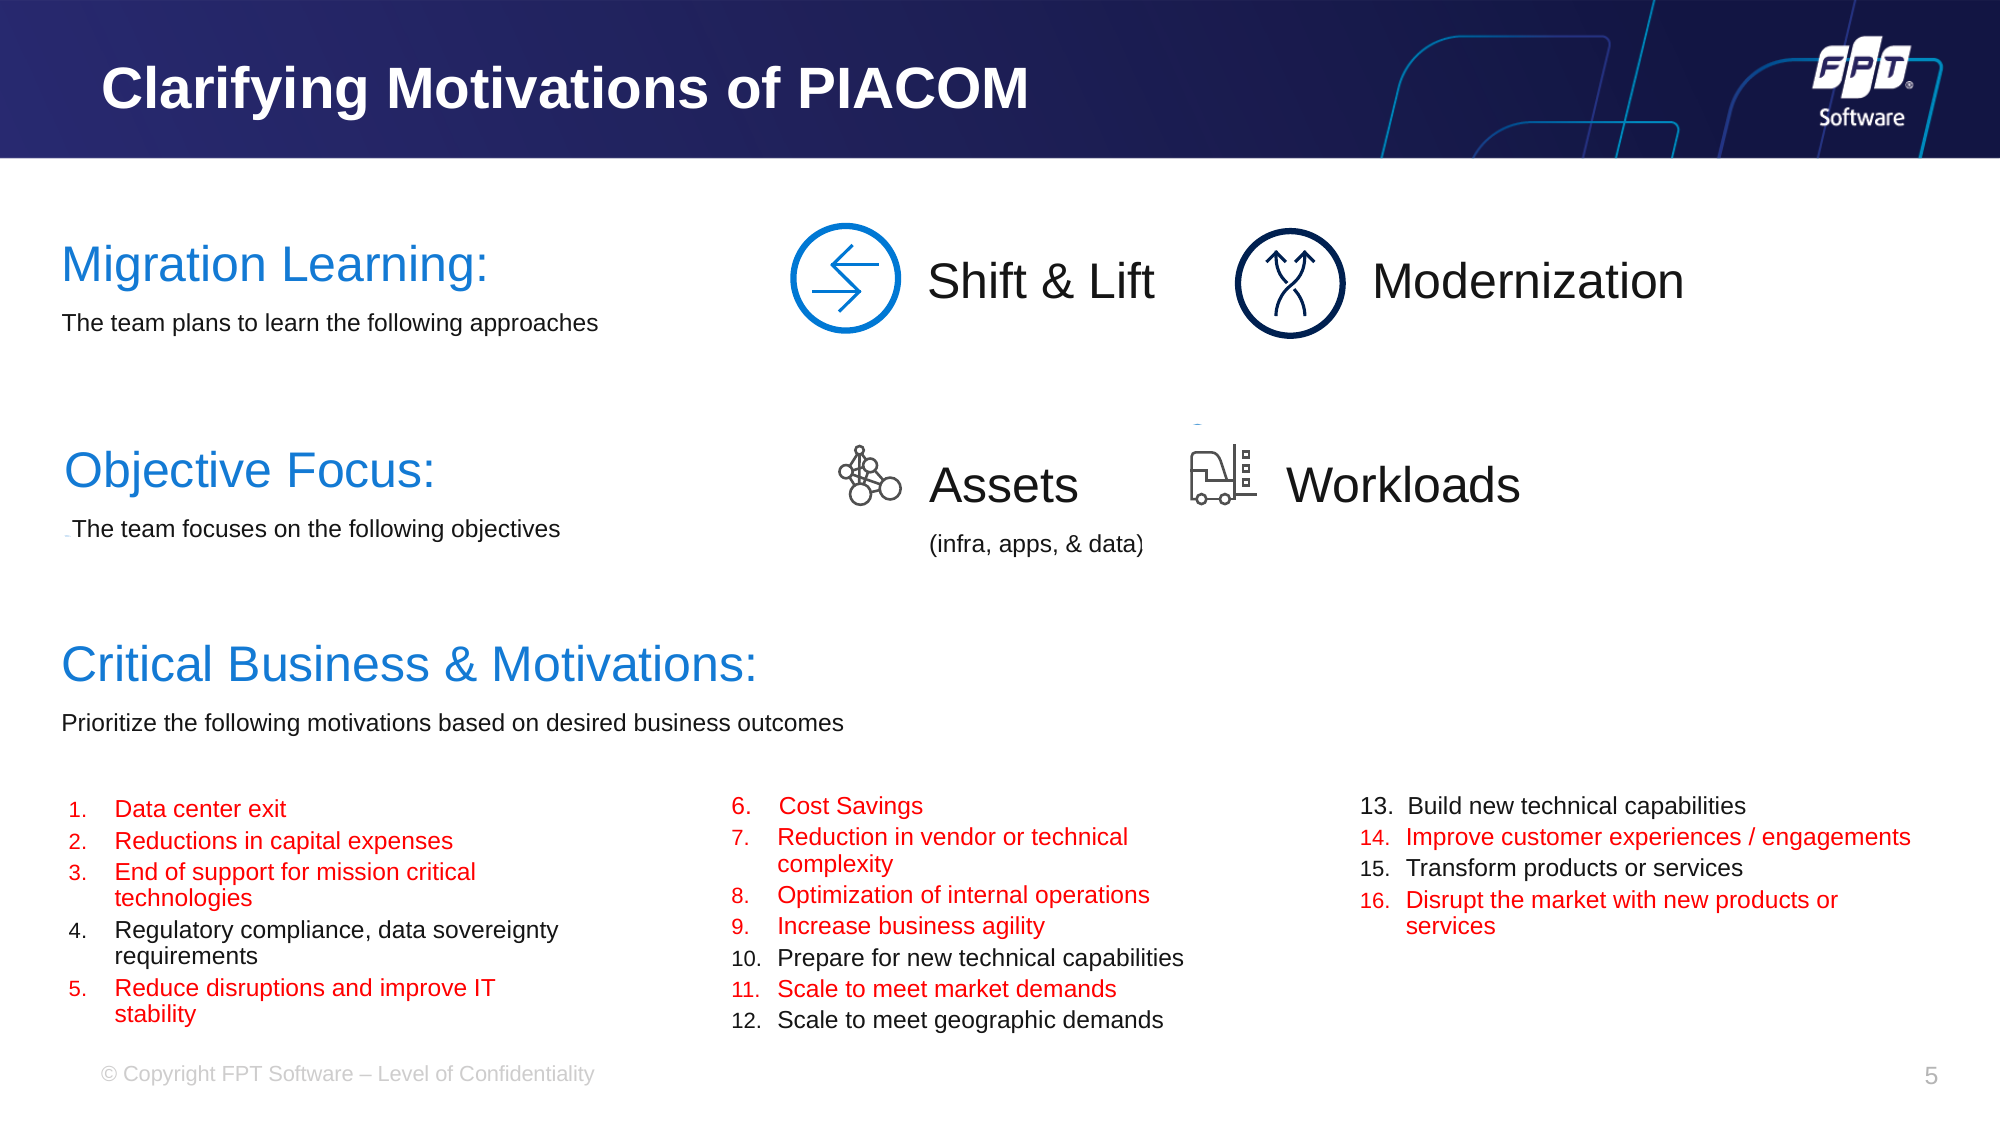

# Clarifying Motivations of PIACOM
Shift & Lift

Modernization

Migration Learning:
The team plans to learn the following approaches
Workloads

Objective Focus:
TTTT=  The team focuses on the following objectives

Assets
(infra, apps, & data)

Critical Business & Motivations:
Prioritize the following motivations based on desired business outcomes
6.    Cost Savings
Reduction in vendor or technical complexity
Optimization of internal operations
Increase business agility
Prepare for new technical capabilities
Scale to meet market demands
Scale to meet geographic demands
13.  Build new technical capabilities
Improve customer experiences / engagements
Transform products or services
Disrupt the market with new products or services
Data center exit
Reductions in capital expenses
End of support for mission critical technologies
Regulatory compliance, data sovereignty requirements
Reduce disruptions and improve IT stability
5